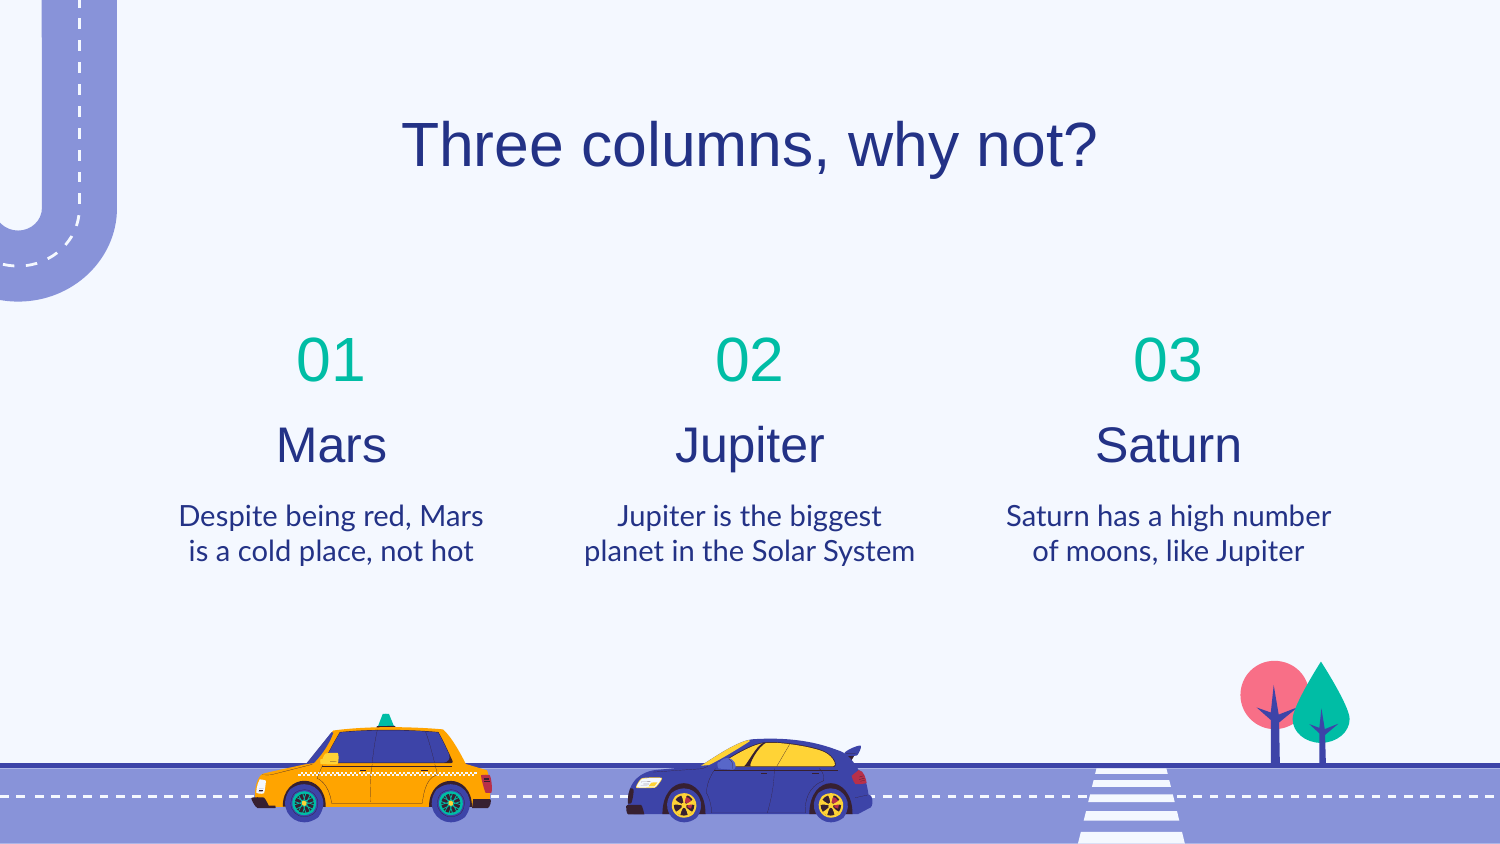

# Three columns, why not?
01
02
03
Mars
Jupiter
Saturn
Despite being red, Mars is a cold place, not hot
Jupiter is the biggest planet in the Solar System
Saturn has a high number of moons, like Jupiter